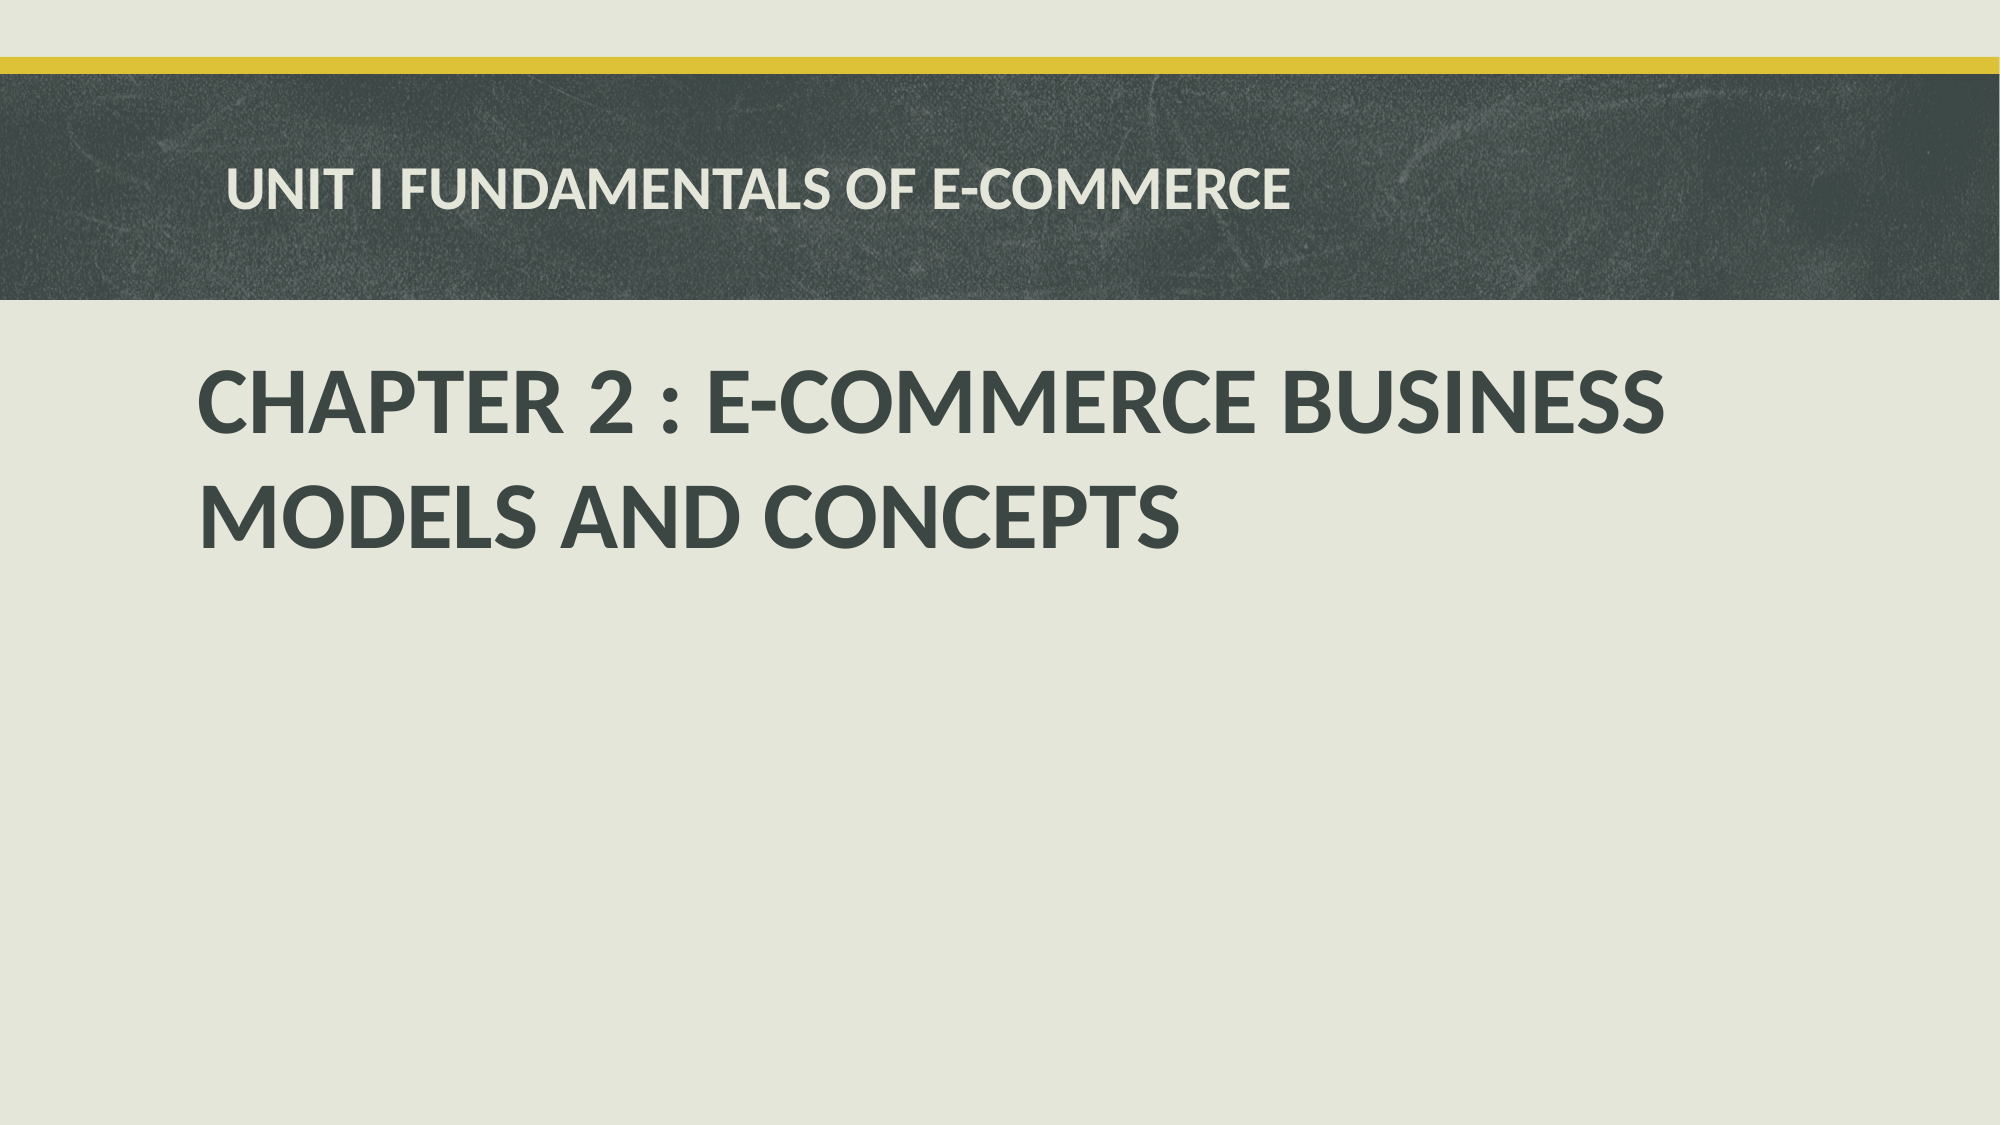

# UNIT I FUNDAMENTALS OF E-COMMERCE
CHAPTER 2 : E-COMMERCE BUSINESS MODELS AND CONCEPTS